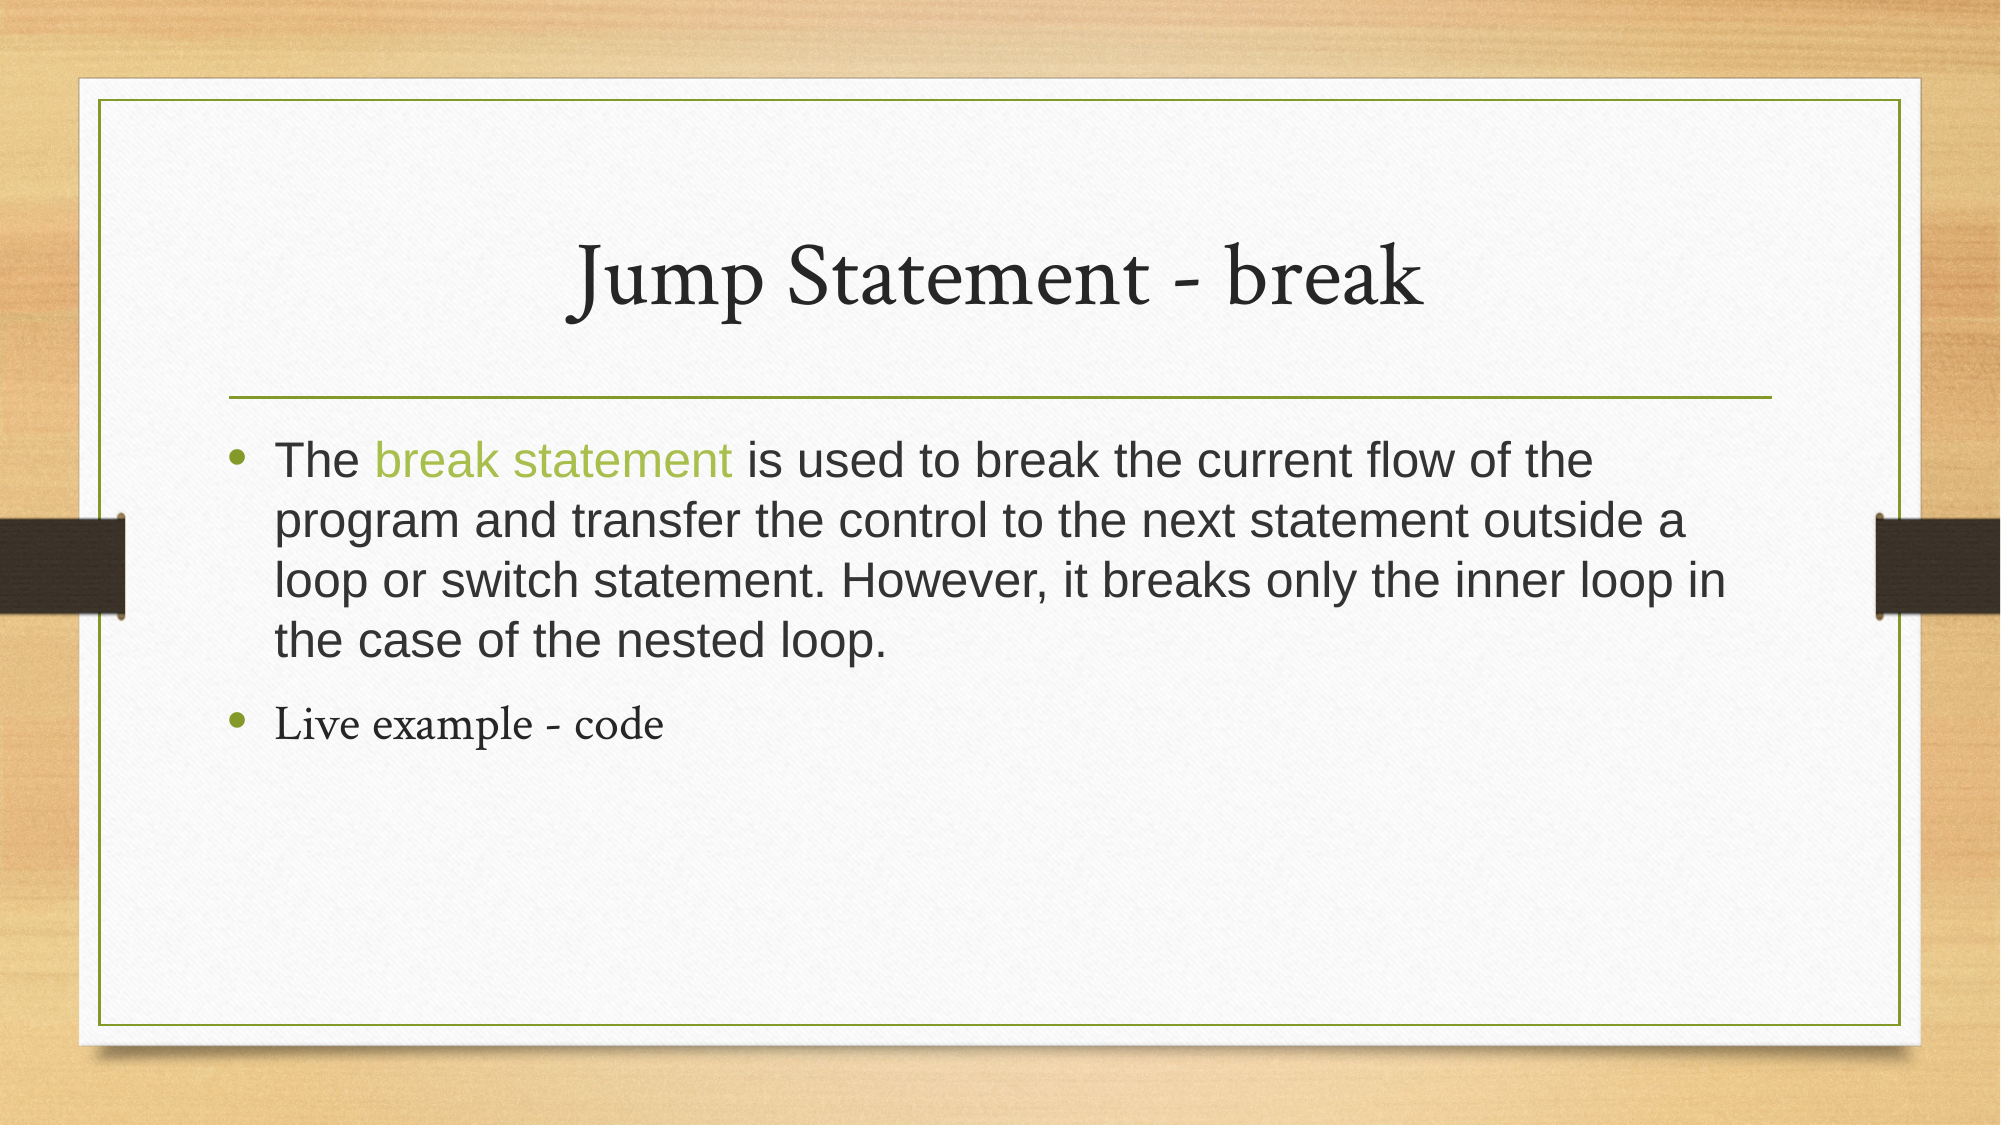

# Jump Statement - break
The break statement is used to break the current flow of the program and transfer the control to the next statement outside a loop or switch statement. However, it breaks only the inner loop in the case of the nested loop.
Live example - code